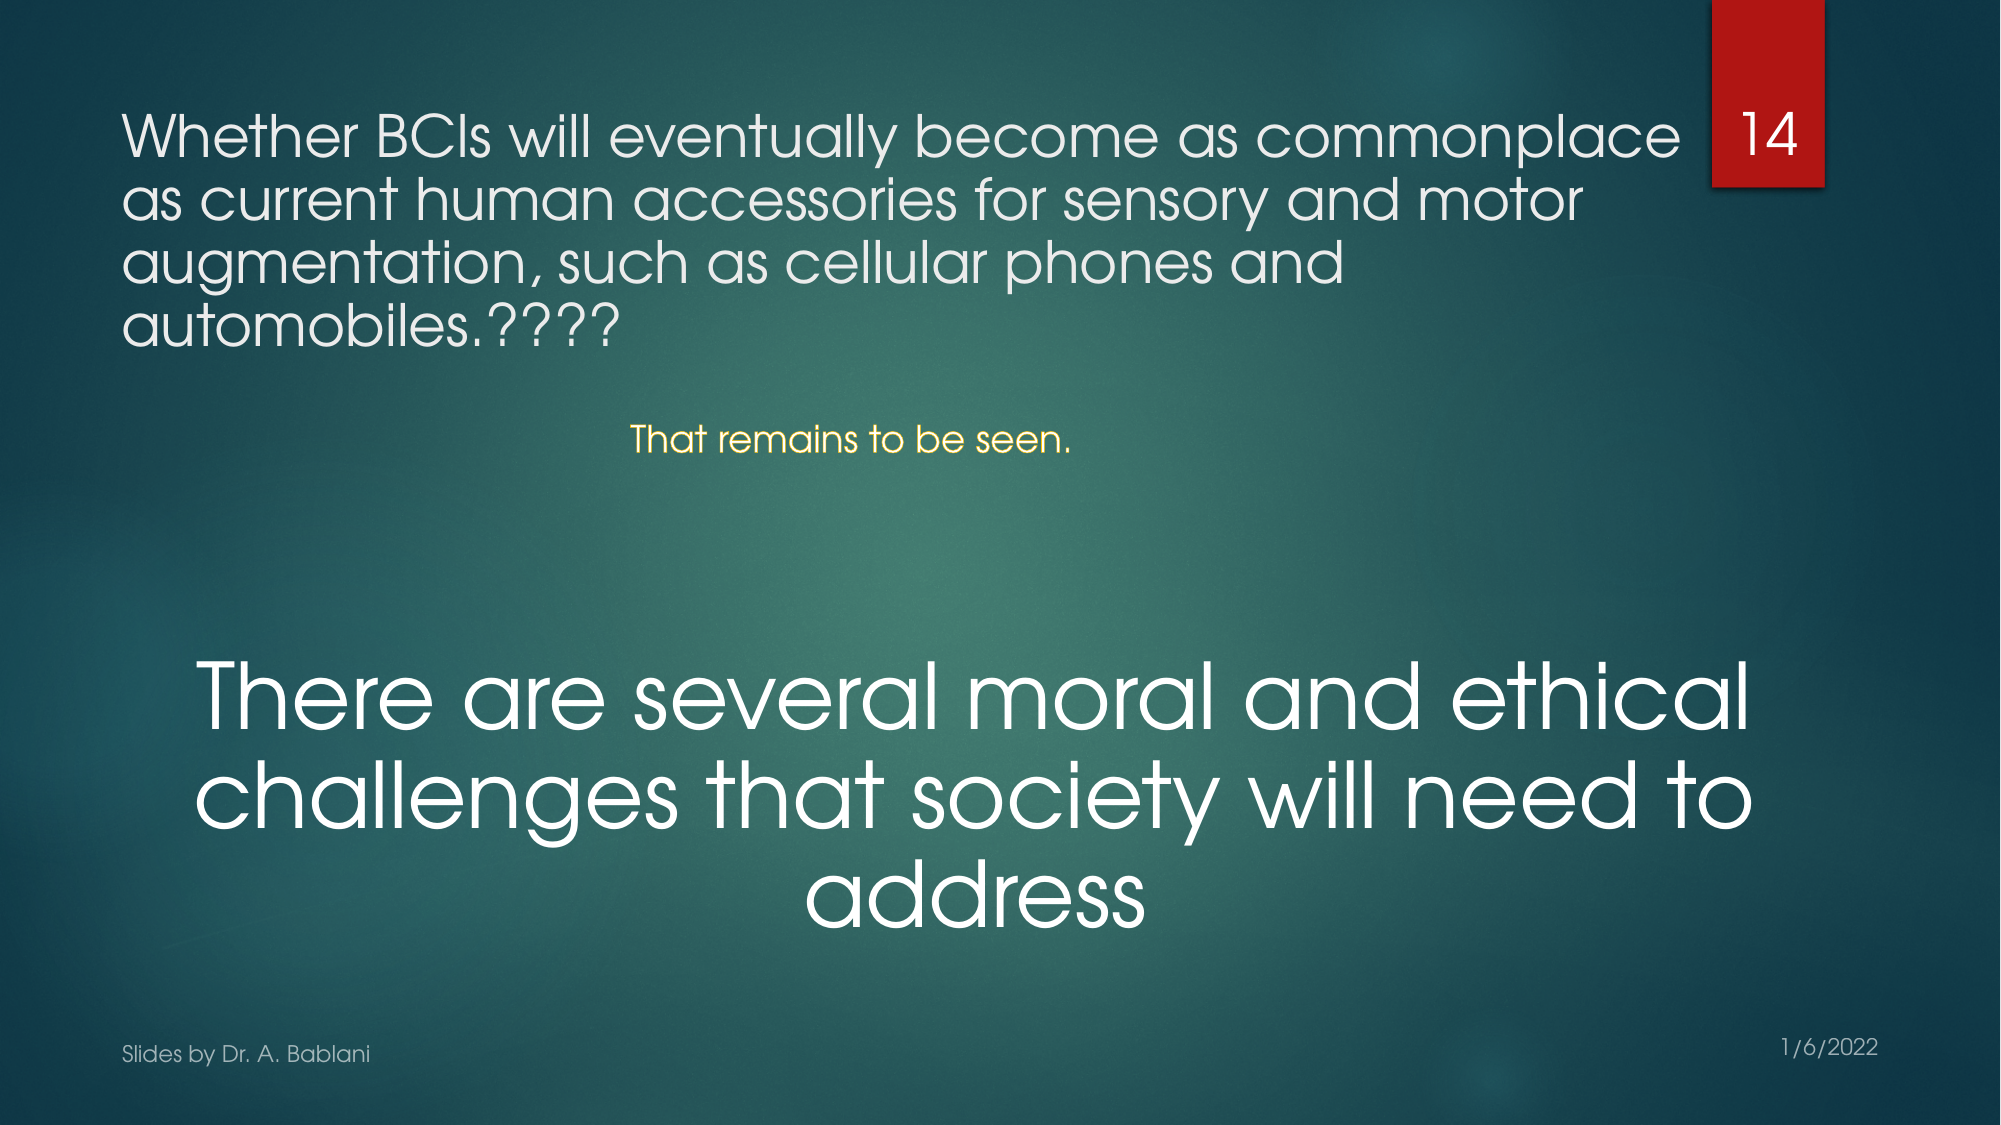

14
# Whether BCIs will eventually become as commonplace as current human accessories for sensory and motor augmentation, such as cellular phones and automobiles.????
That remains to be seen.
There are several moral and ethical challenges that society will need to address
Slides by Dr. A. Bablani
1/6/2022